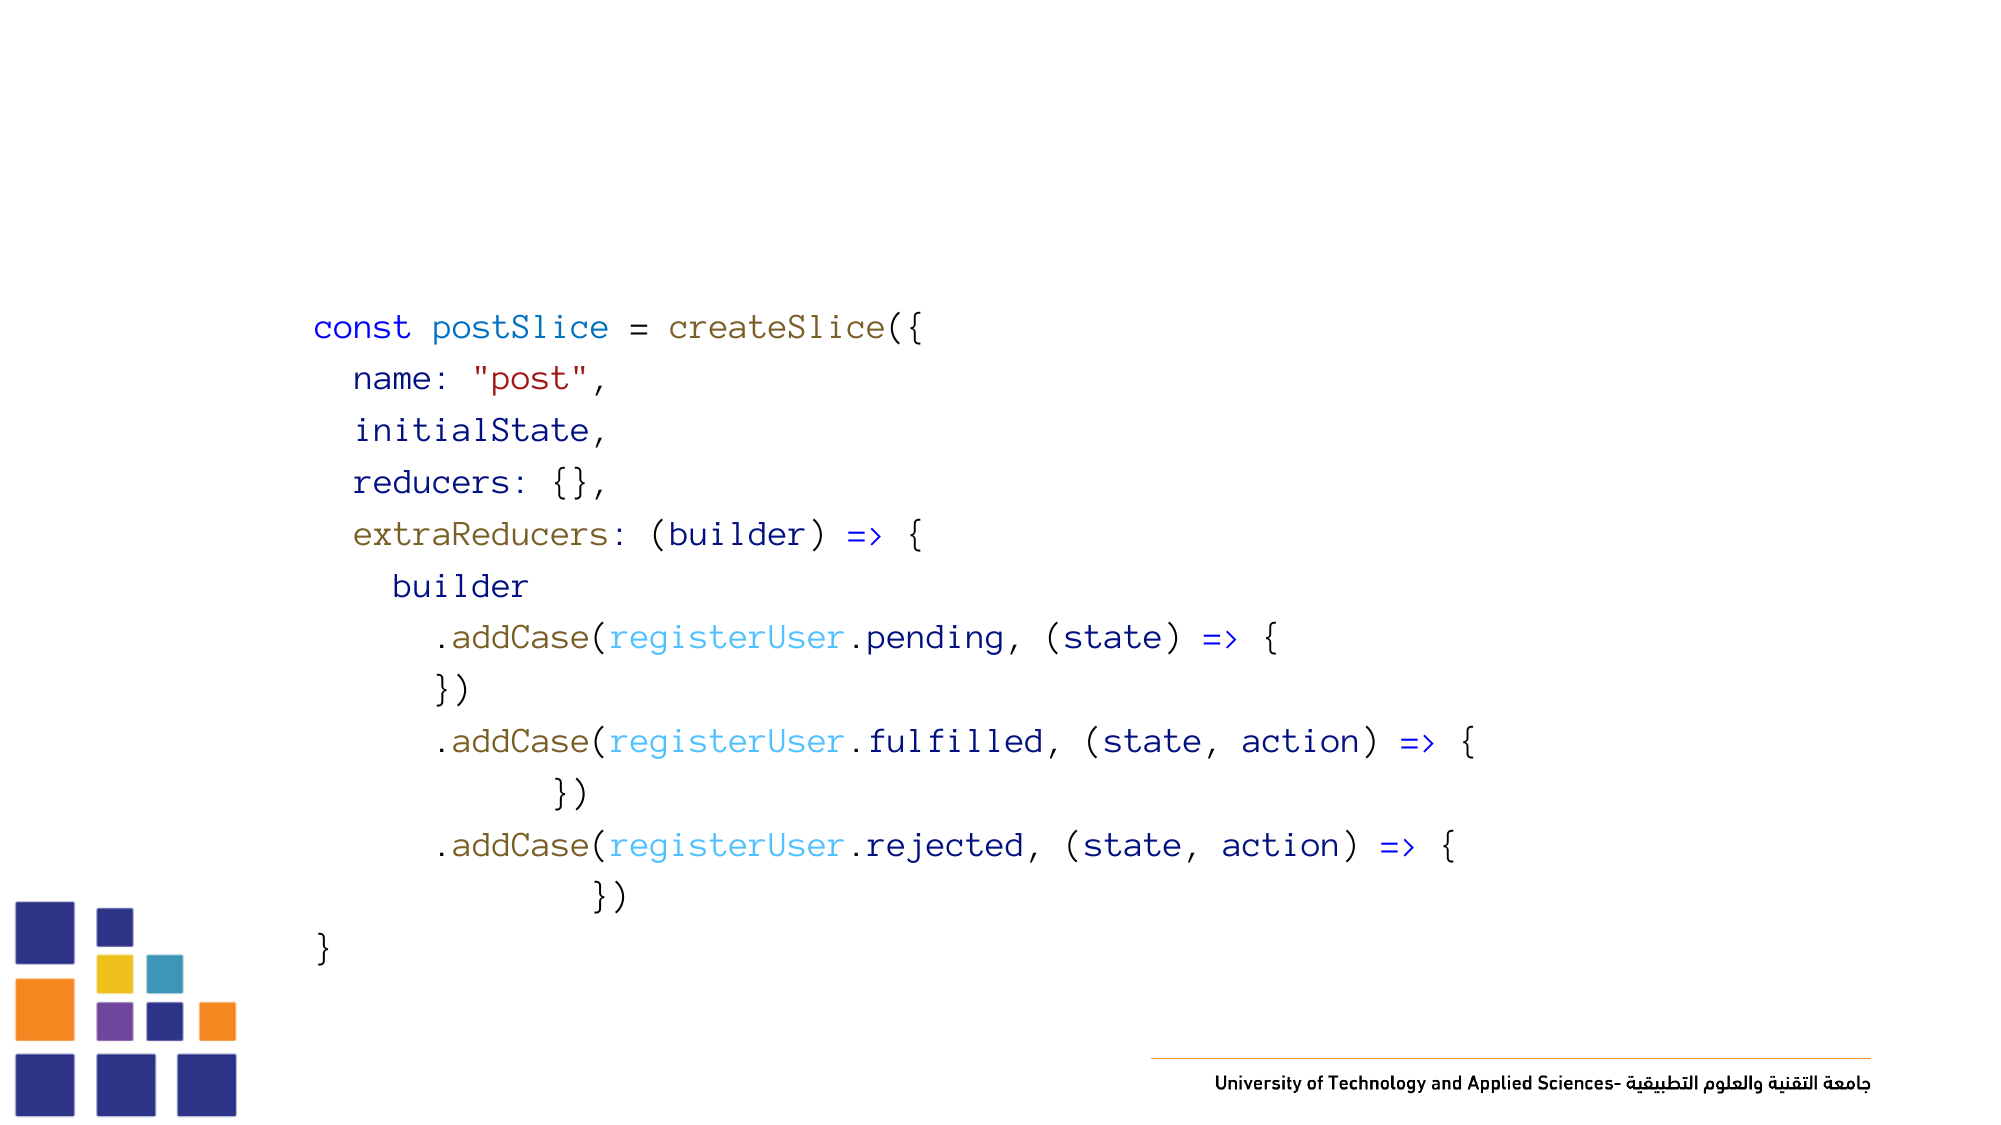

const postSlice = createSlice({
  name: "post",
  initialState,
  reducers: {},
  extraReducers: (builder) => {
    builder
      .addCase(registerUser.pending, (state) => {
      })
      .addCase(registerUser.fulfilled, (state, action) => {
            })
      .addCase(registerUser.rejected, (state, action) => {
              })
}